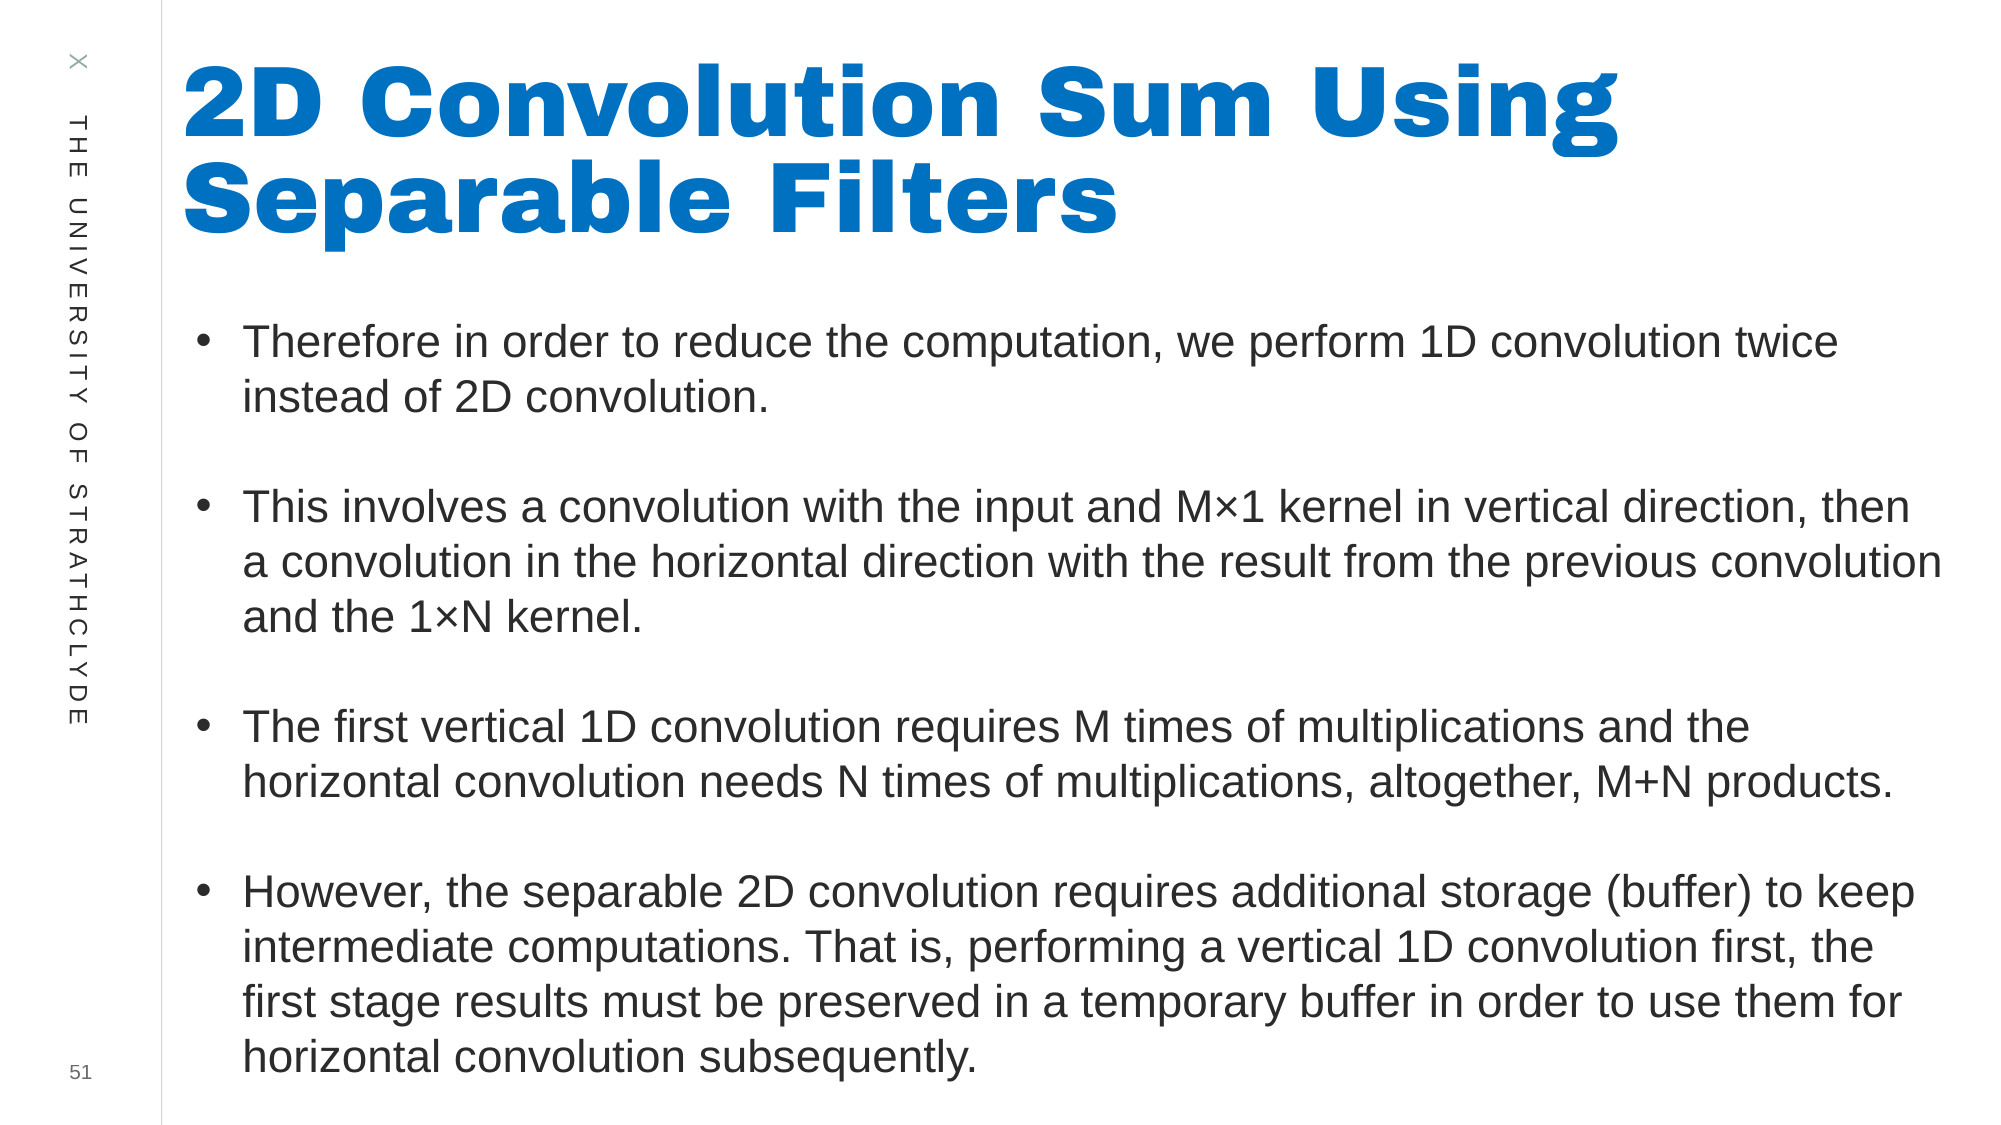

# 2D Convolution Sum Using Separable Filters
Therefore in order to reduce the computation, we perform 1D convolution twice instead of 2D convolution.

This involves a convolution with the input and M×1 kernel in vertical direction, then a convolution in the horizontal direction with the result from the previous convolution and the 1×N kernel.

The first vertical 1D convolution requires M times of multiplications and the horizontal convolution needs N times of multiplications, altogether, M+N products.

However, the separable 2D convolution requires additional storage (buffer) to keep intermediate computations. That is, performing a vertical 1D convolution first, the first stage results must be preserved in a temporary buffer in order to use them for horizontal convolution subsequently.
51